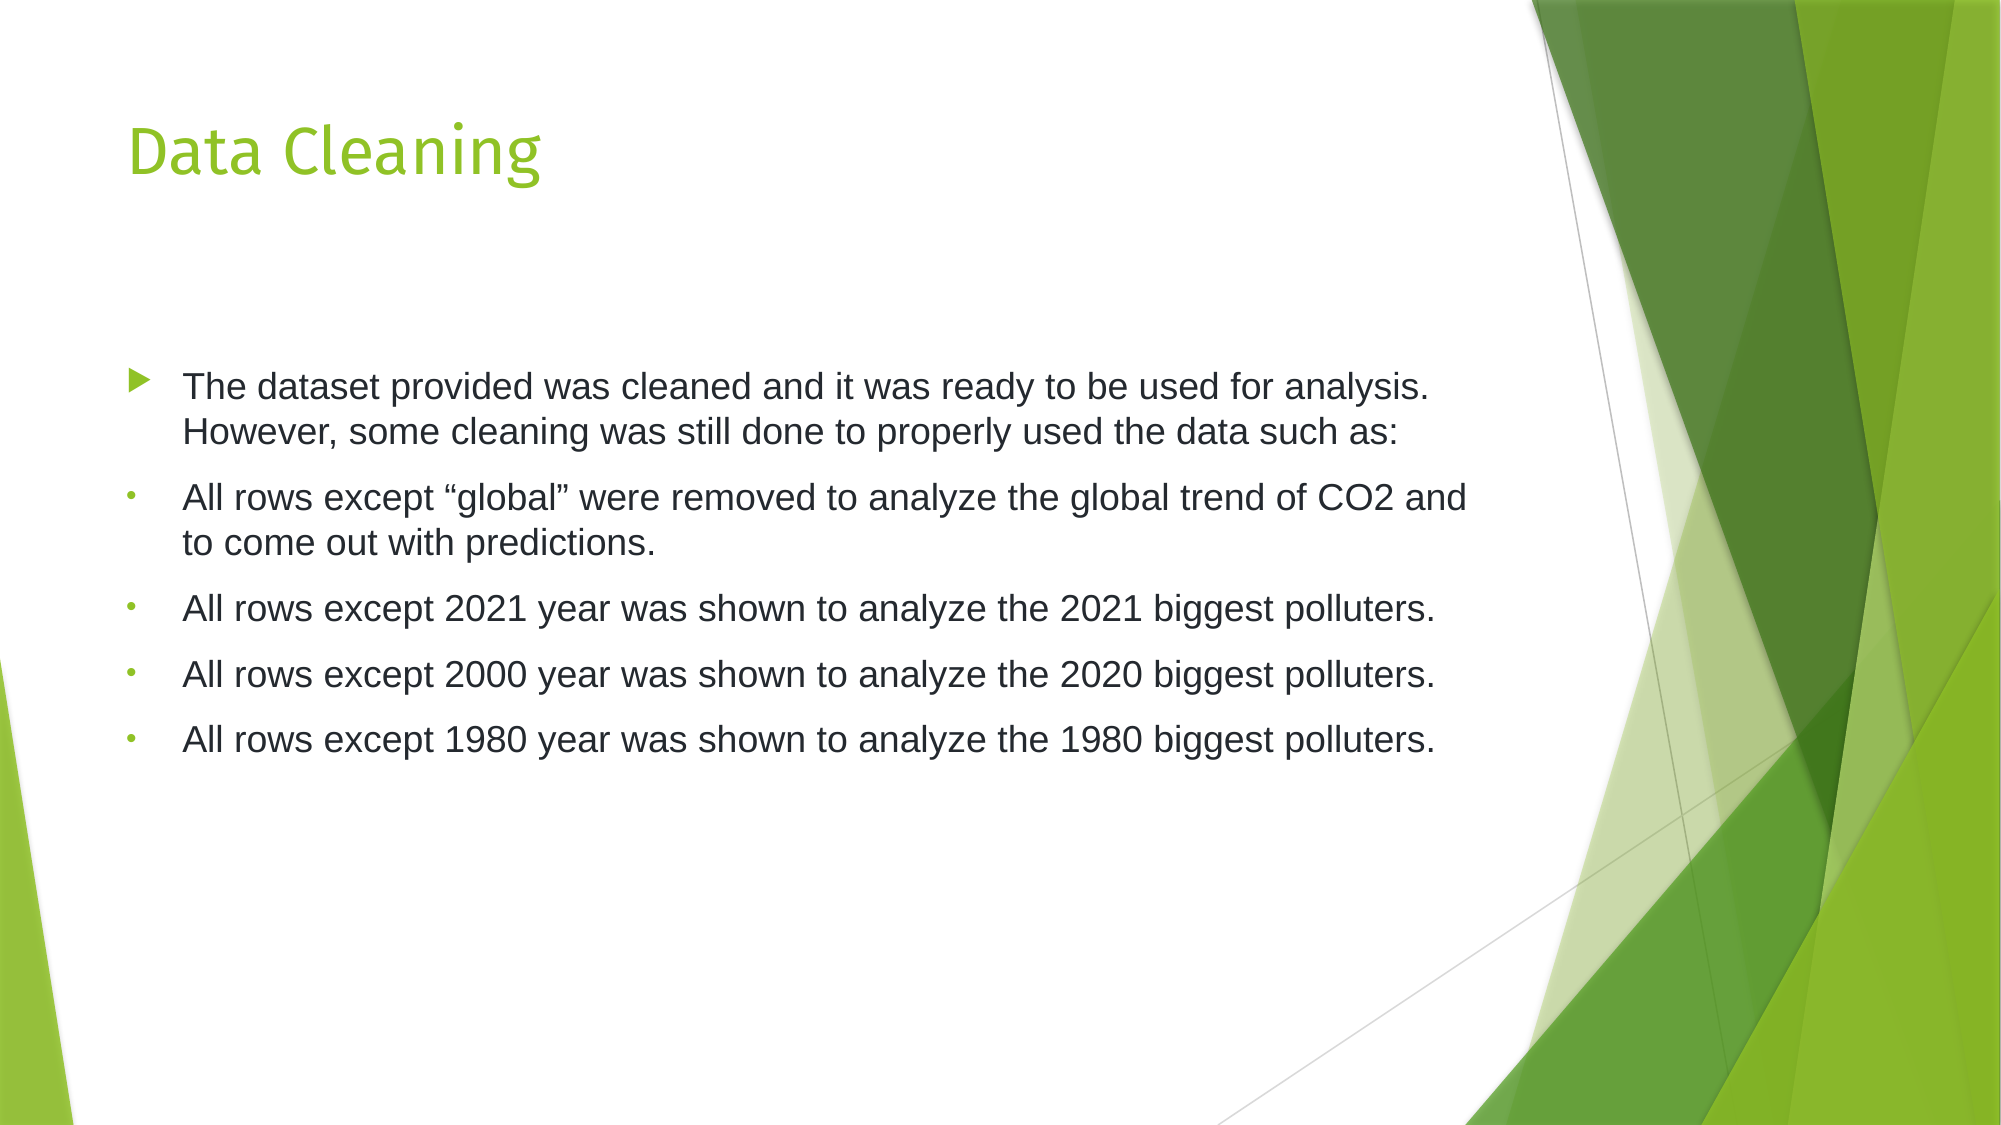

# Data Cleaning
The dataset provided was cleaned and it was ready to be used for analysis. However, some cleaning was still done to properly used the data such as:
All rows except “global” were removed to analyze the global trend of CO2 and to come out with predictions.
All rows except 2021 year was shown to analyze the 2021 biggest polluters.
All rows except 2000 year was shown to analyze the 2020 biggest polluters.
All rows except 1980 year was shown to analyze the 1980 biggest polluters.